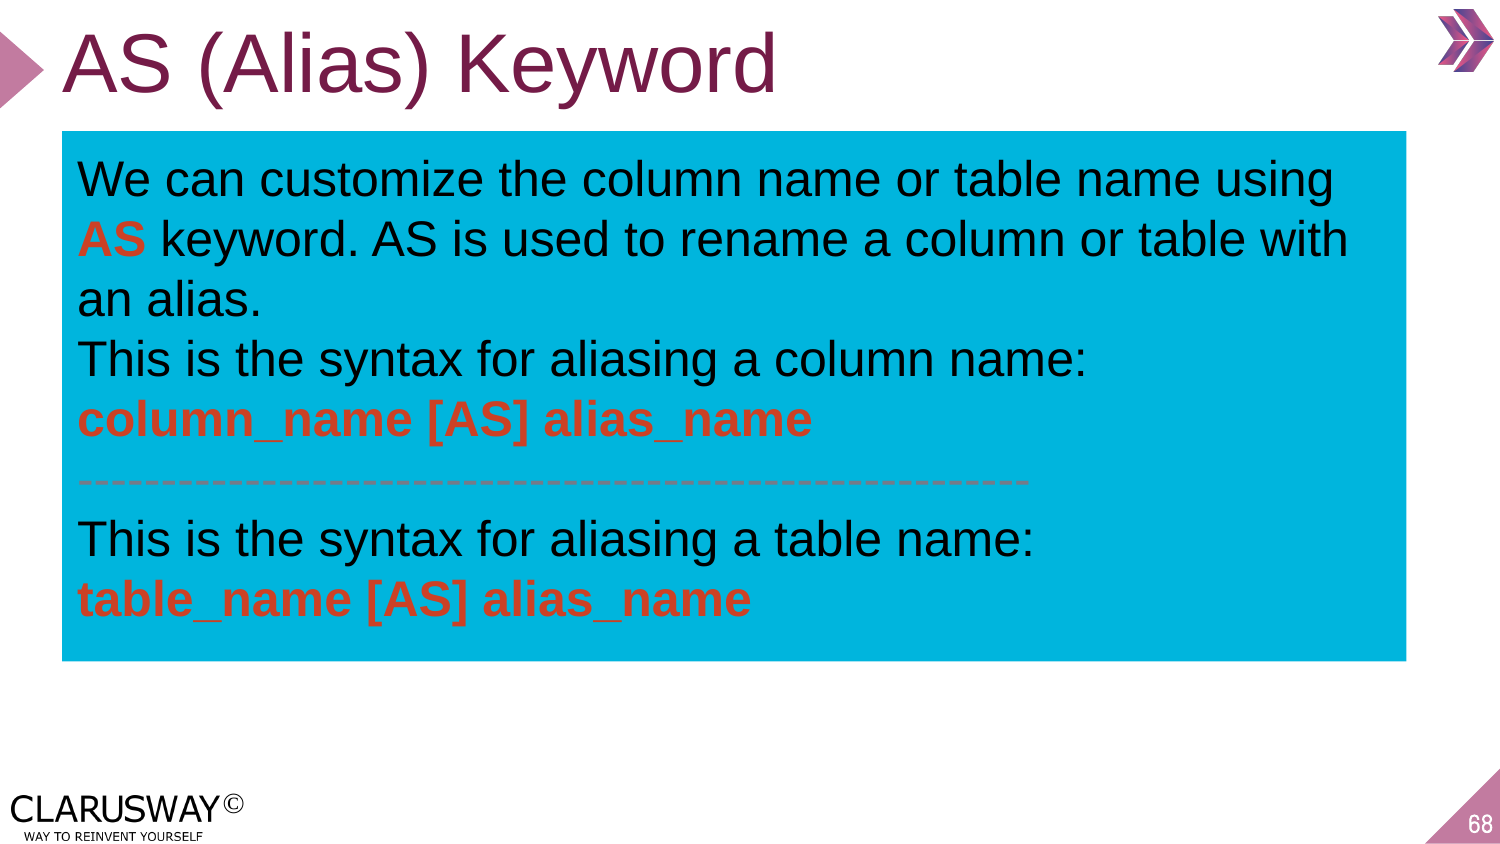

# AS (Alias) Keyword

We can customize the column name or table name using AS keyword. AS is used to rename a column or table with an alias.
This is the syntax for aliasing a column name:
column_name [AS] alias_name
---------------------------------------------------------
This is the syntax for aliasing a table name:
table_name [AS] alias_name
68